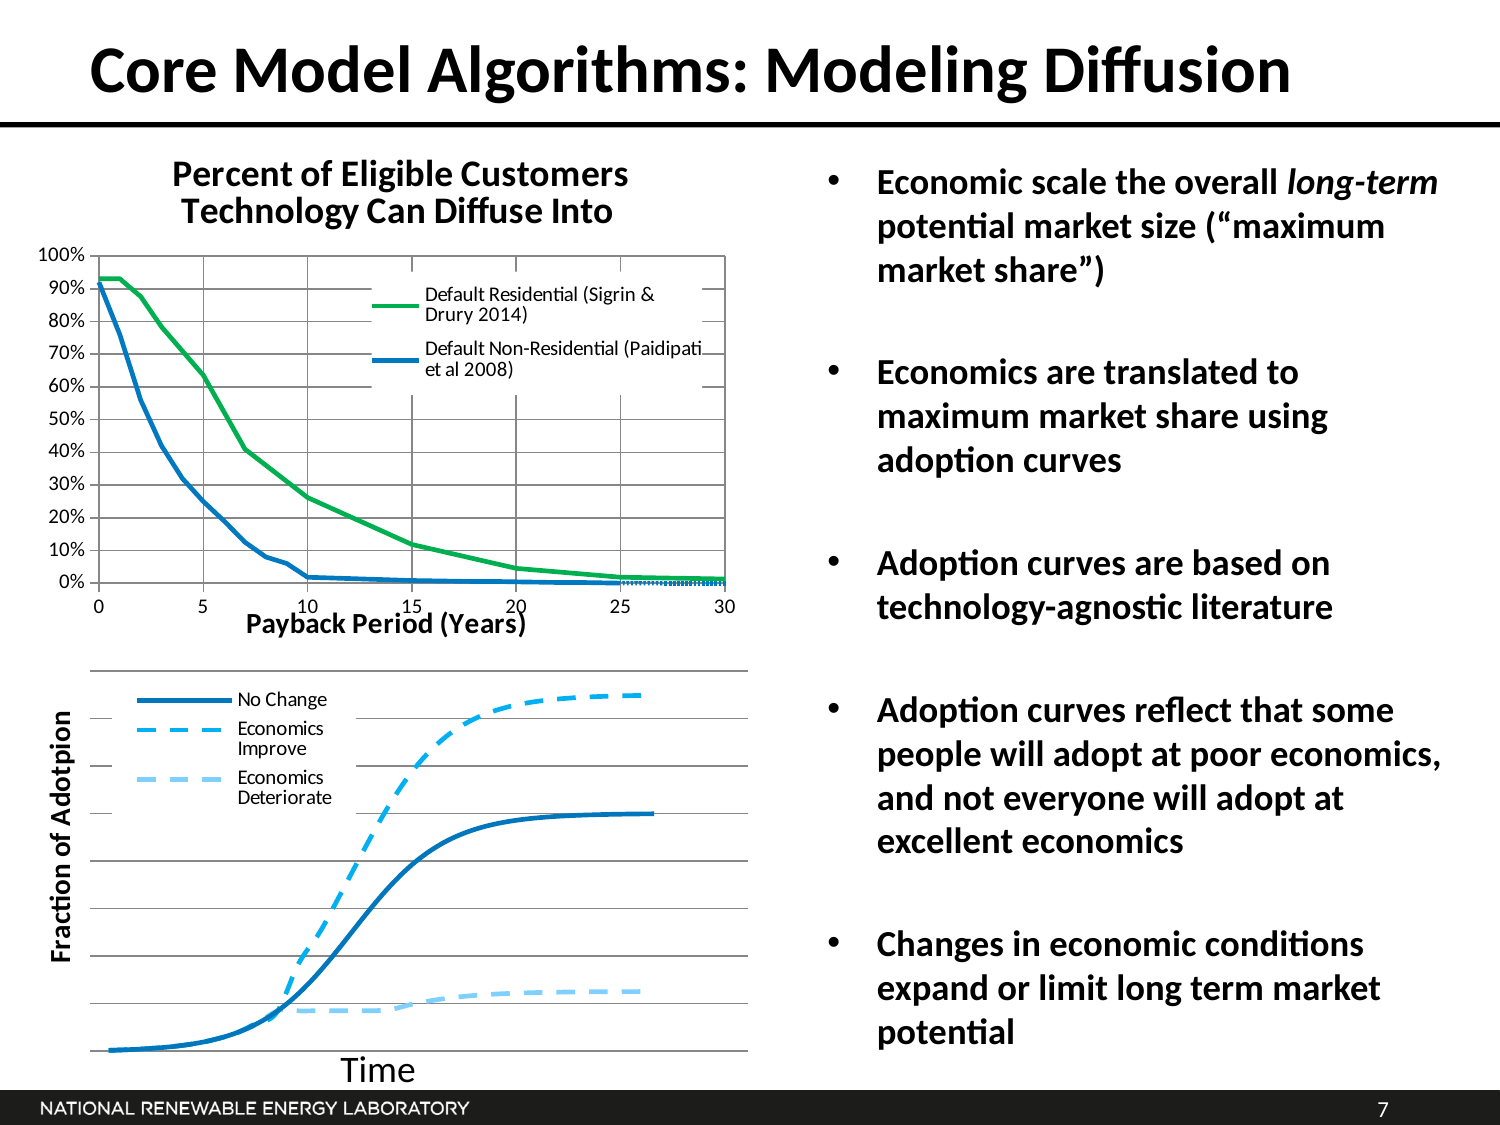

# Core Model Algorithms: Modeling Diffusion

### Chart: Percent of Eligible Customers Technology Can Diffuse Into

| Category |  |  |
|---|---|---|
Economic scale the overall long-term potential market size (“maximum market share”)

Economics are translated to maximum market share using adoption curves

Adoption curves are based on technology-agnostic literature

Adoption curves reflect that some people will adopt at poor economics, and not everyone will adopt at excellent economics

Changes in economic conditions expand or limit long term market potential

### Chart

| Category |  |  |  |
|---|---|---|---|
Time